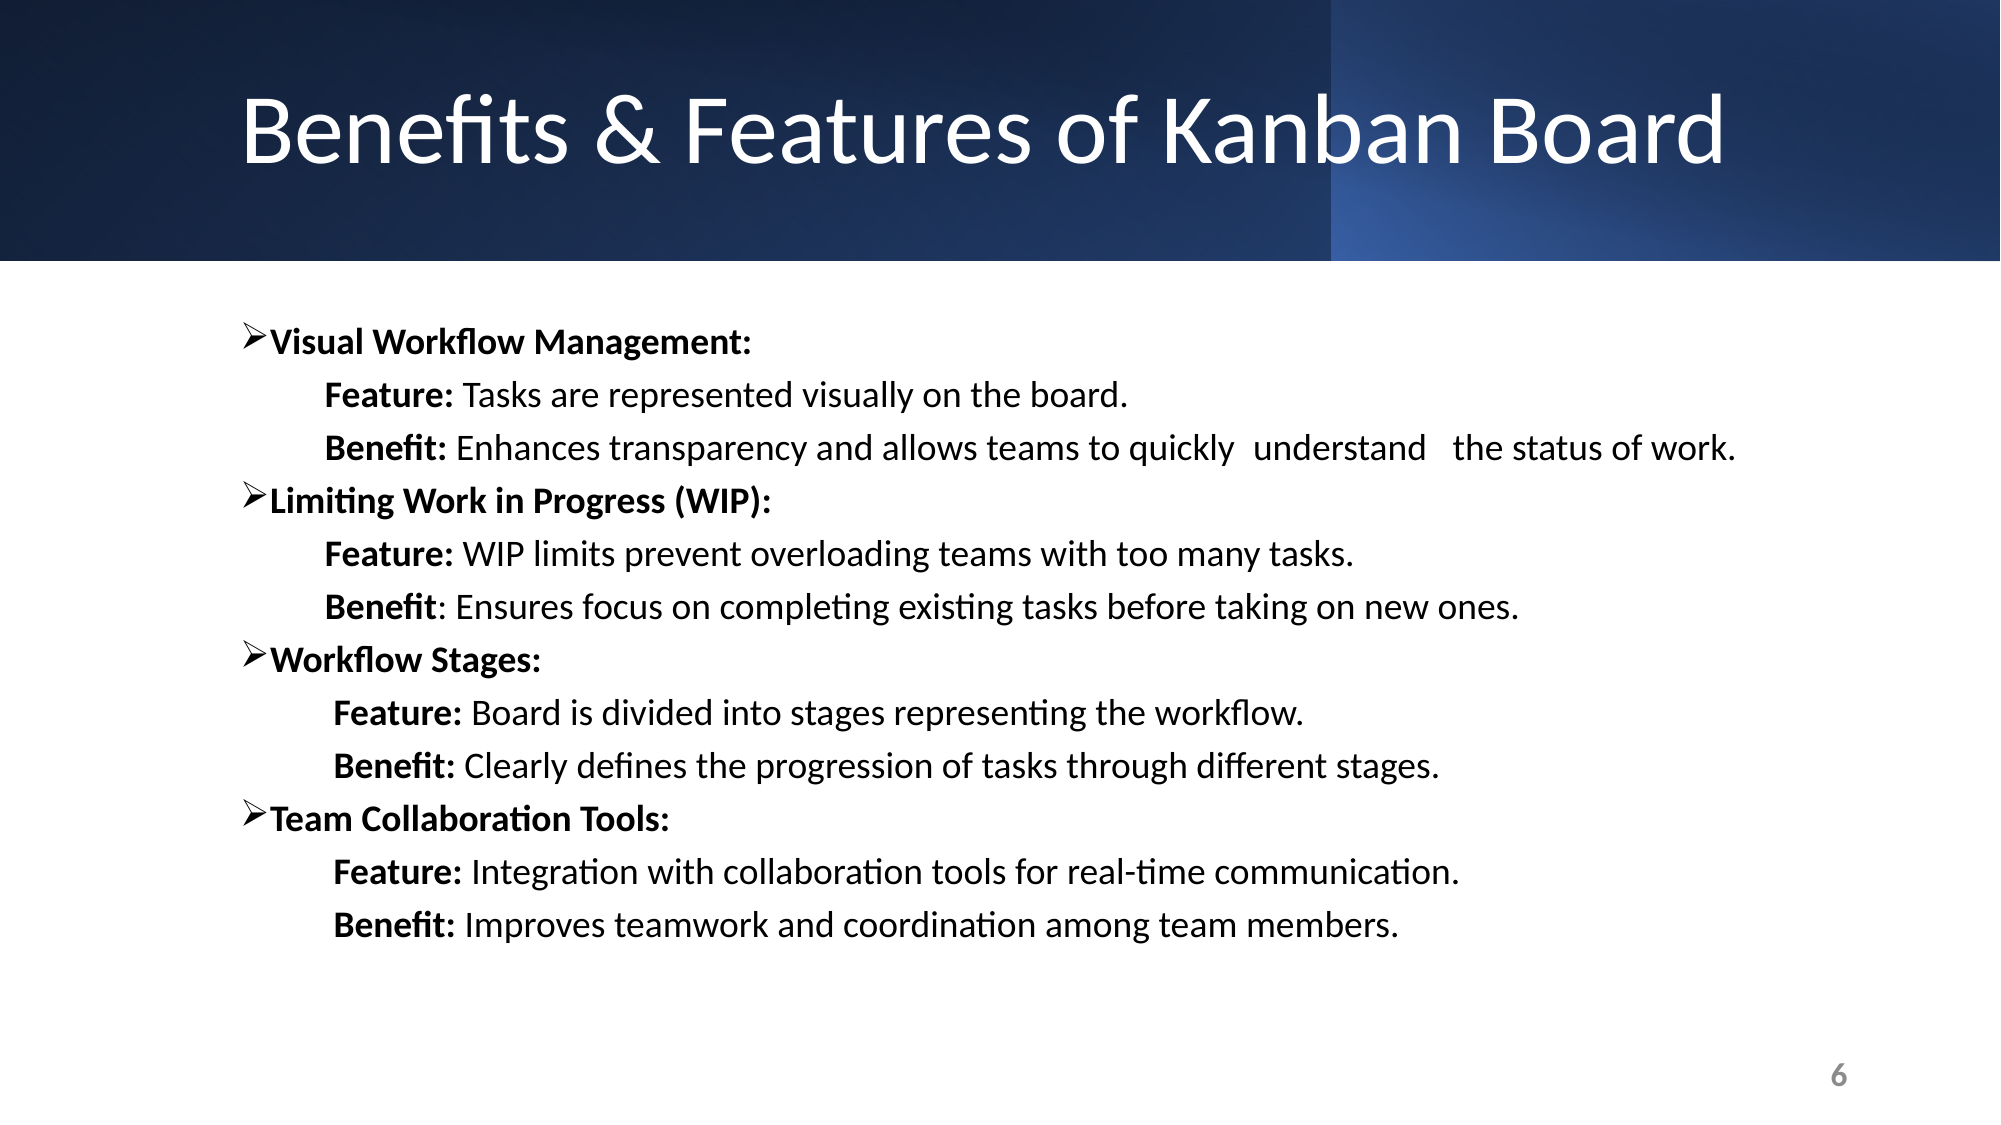

Benefits & Features of Kanban Board
Visual Workflow Management:
          Feature: Tasks are represented visually on the board.
          Benefit: Enhances transparency and allows teams to quickly  understand   the status of work.
Limiting Work in Progress (WIP):
          Feature: WIP limits prevent overloading teams with too many tasks.
          Benefit: Ensures focus on completing existing tasks before taking on new ones.
Workflow Stages:
           Feature: Board is divided into stages representing the workflow.
           Benefit: Clearly defines the progression of tasks through different stages.
Team Collaboration Tools:
           Feature: Integration with collaboration tools for real-time communication.
           Benefit: Improves teamwork and coordination among team members.

6